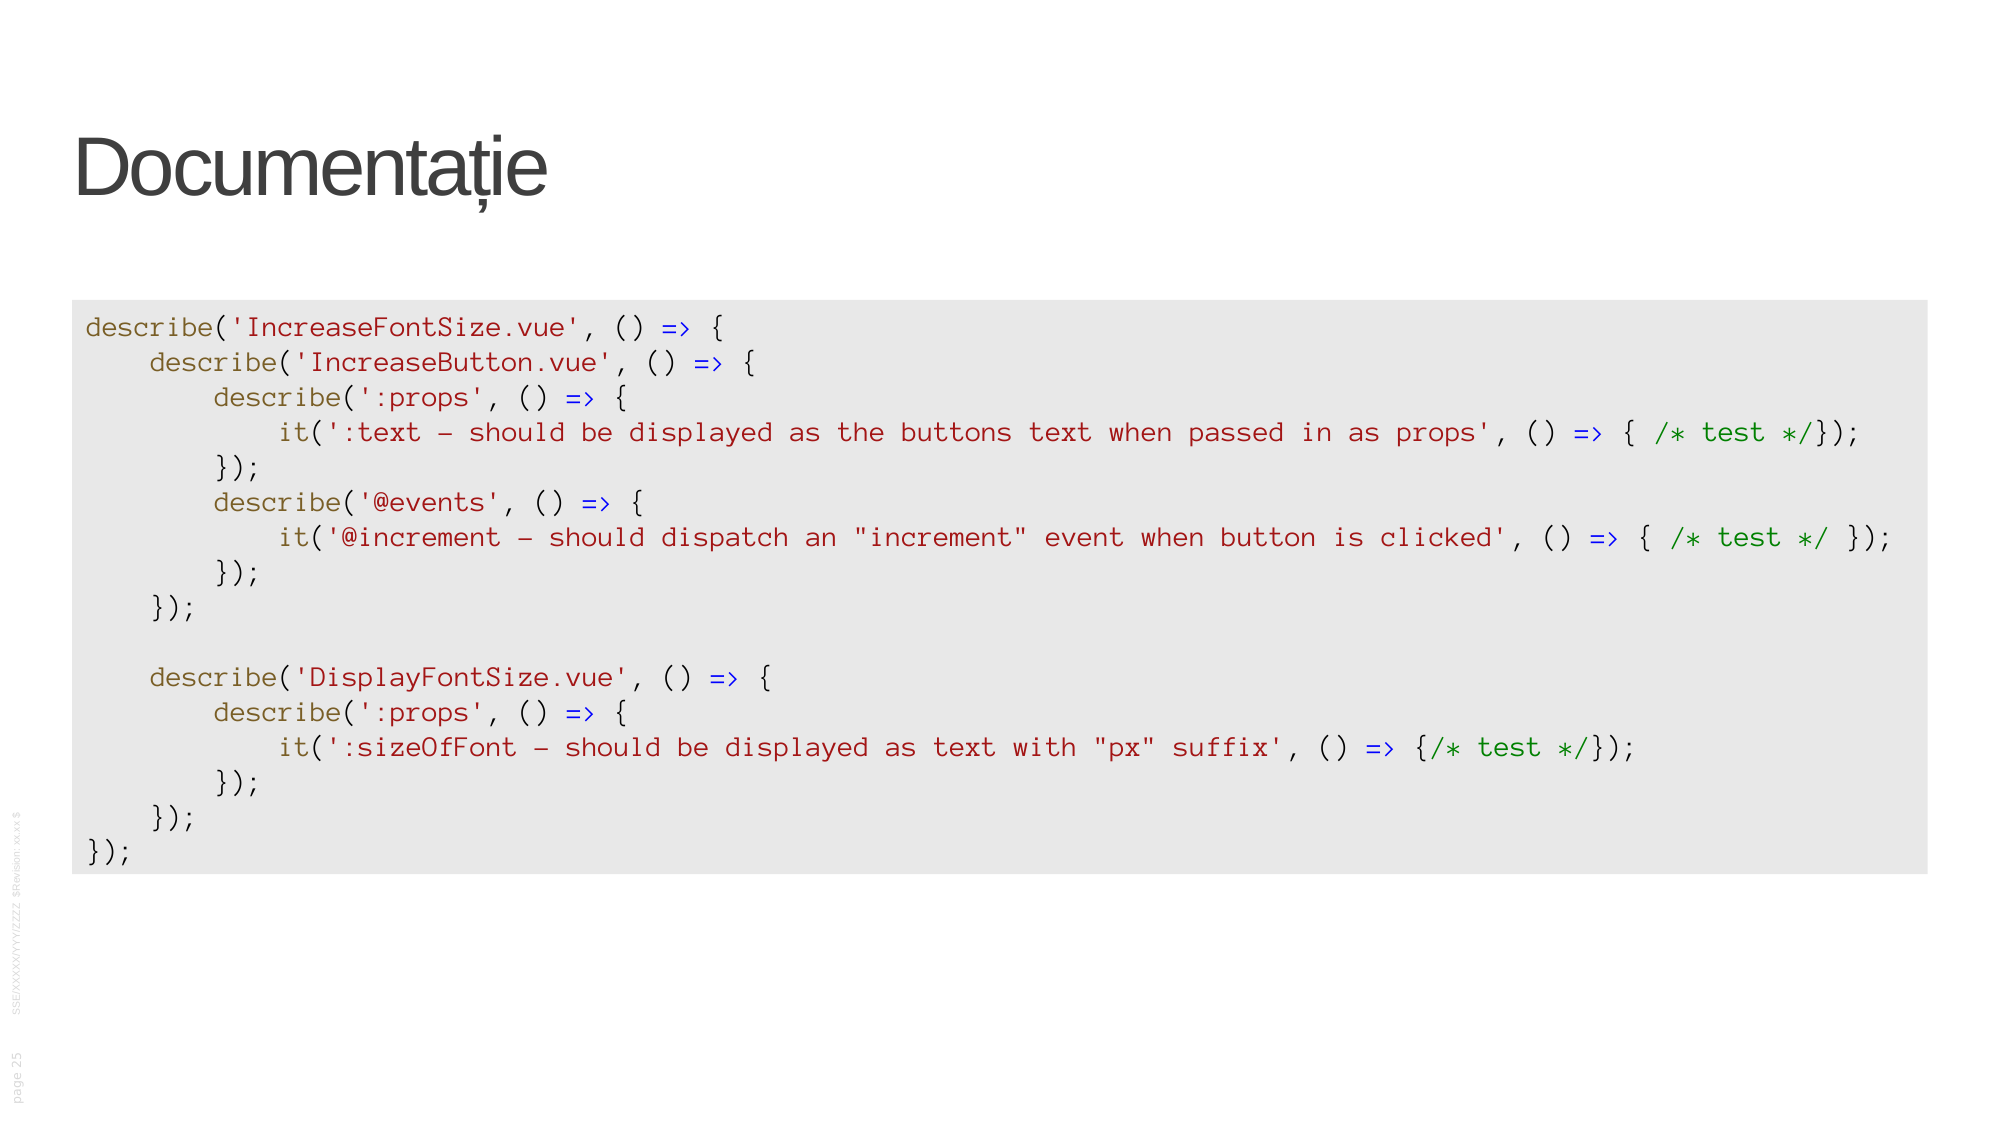

# Documentație
describe('IncreaseFontSize.vue', () => {
    describe('IncreaseButton.vue', () => {
        describe(':props', () => {
            it(':text - should be displayed as the buttons text when passed in as props', () => { /* test */});
        });
        describe('@events', () => {
            it('@increment - should dispatch an "increment" event when button is clicked', () => { /* test */ });
        });
    });
    describe('DisplayFontSize.vue', () => {
        describe(':props', () => {
            it(':sizeOfFont - should be displayed as text with "px" suffix', () => {/* test */});
        });
    });
});